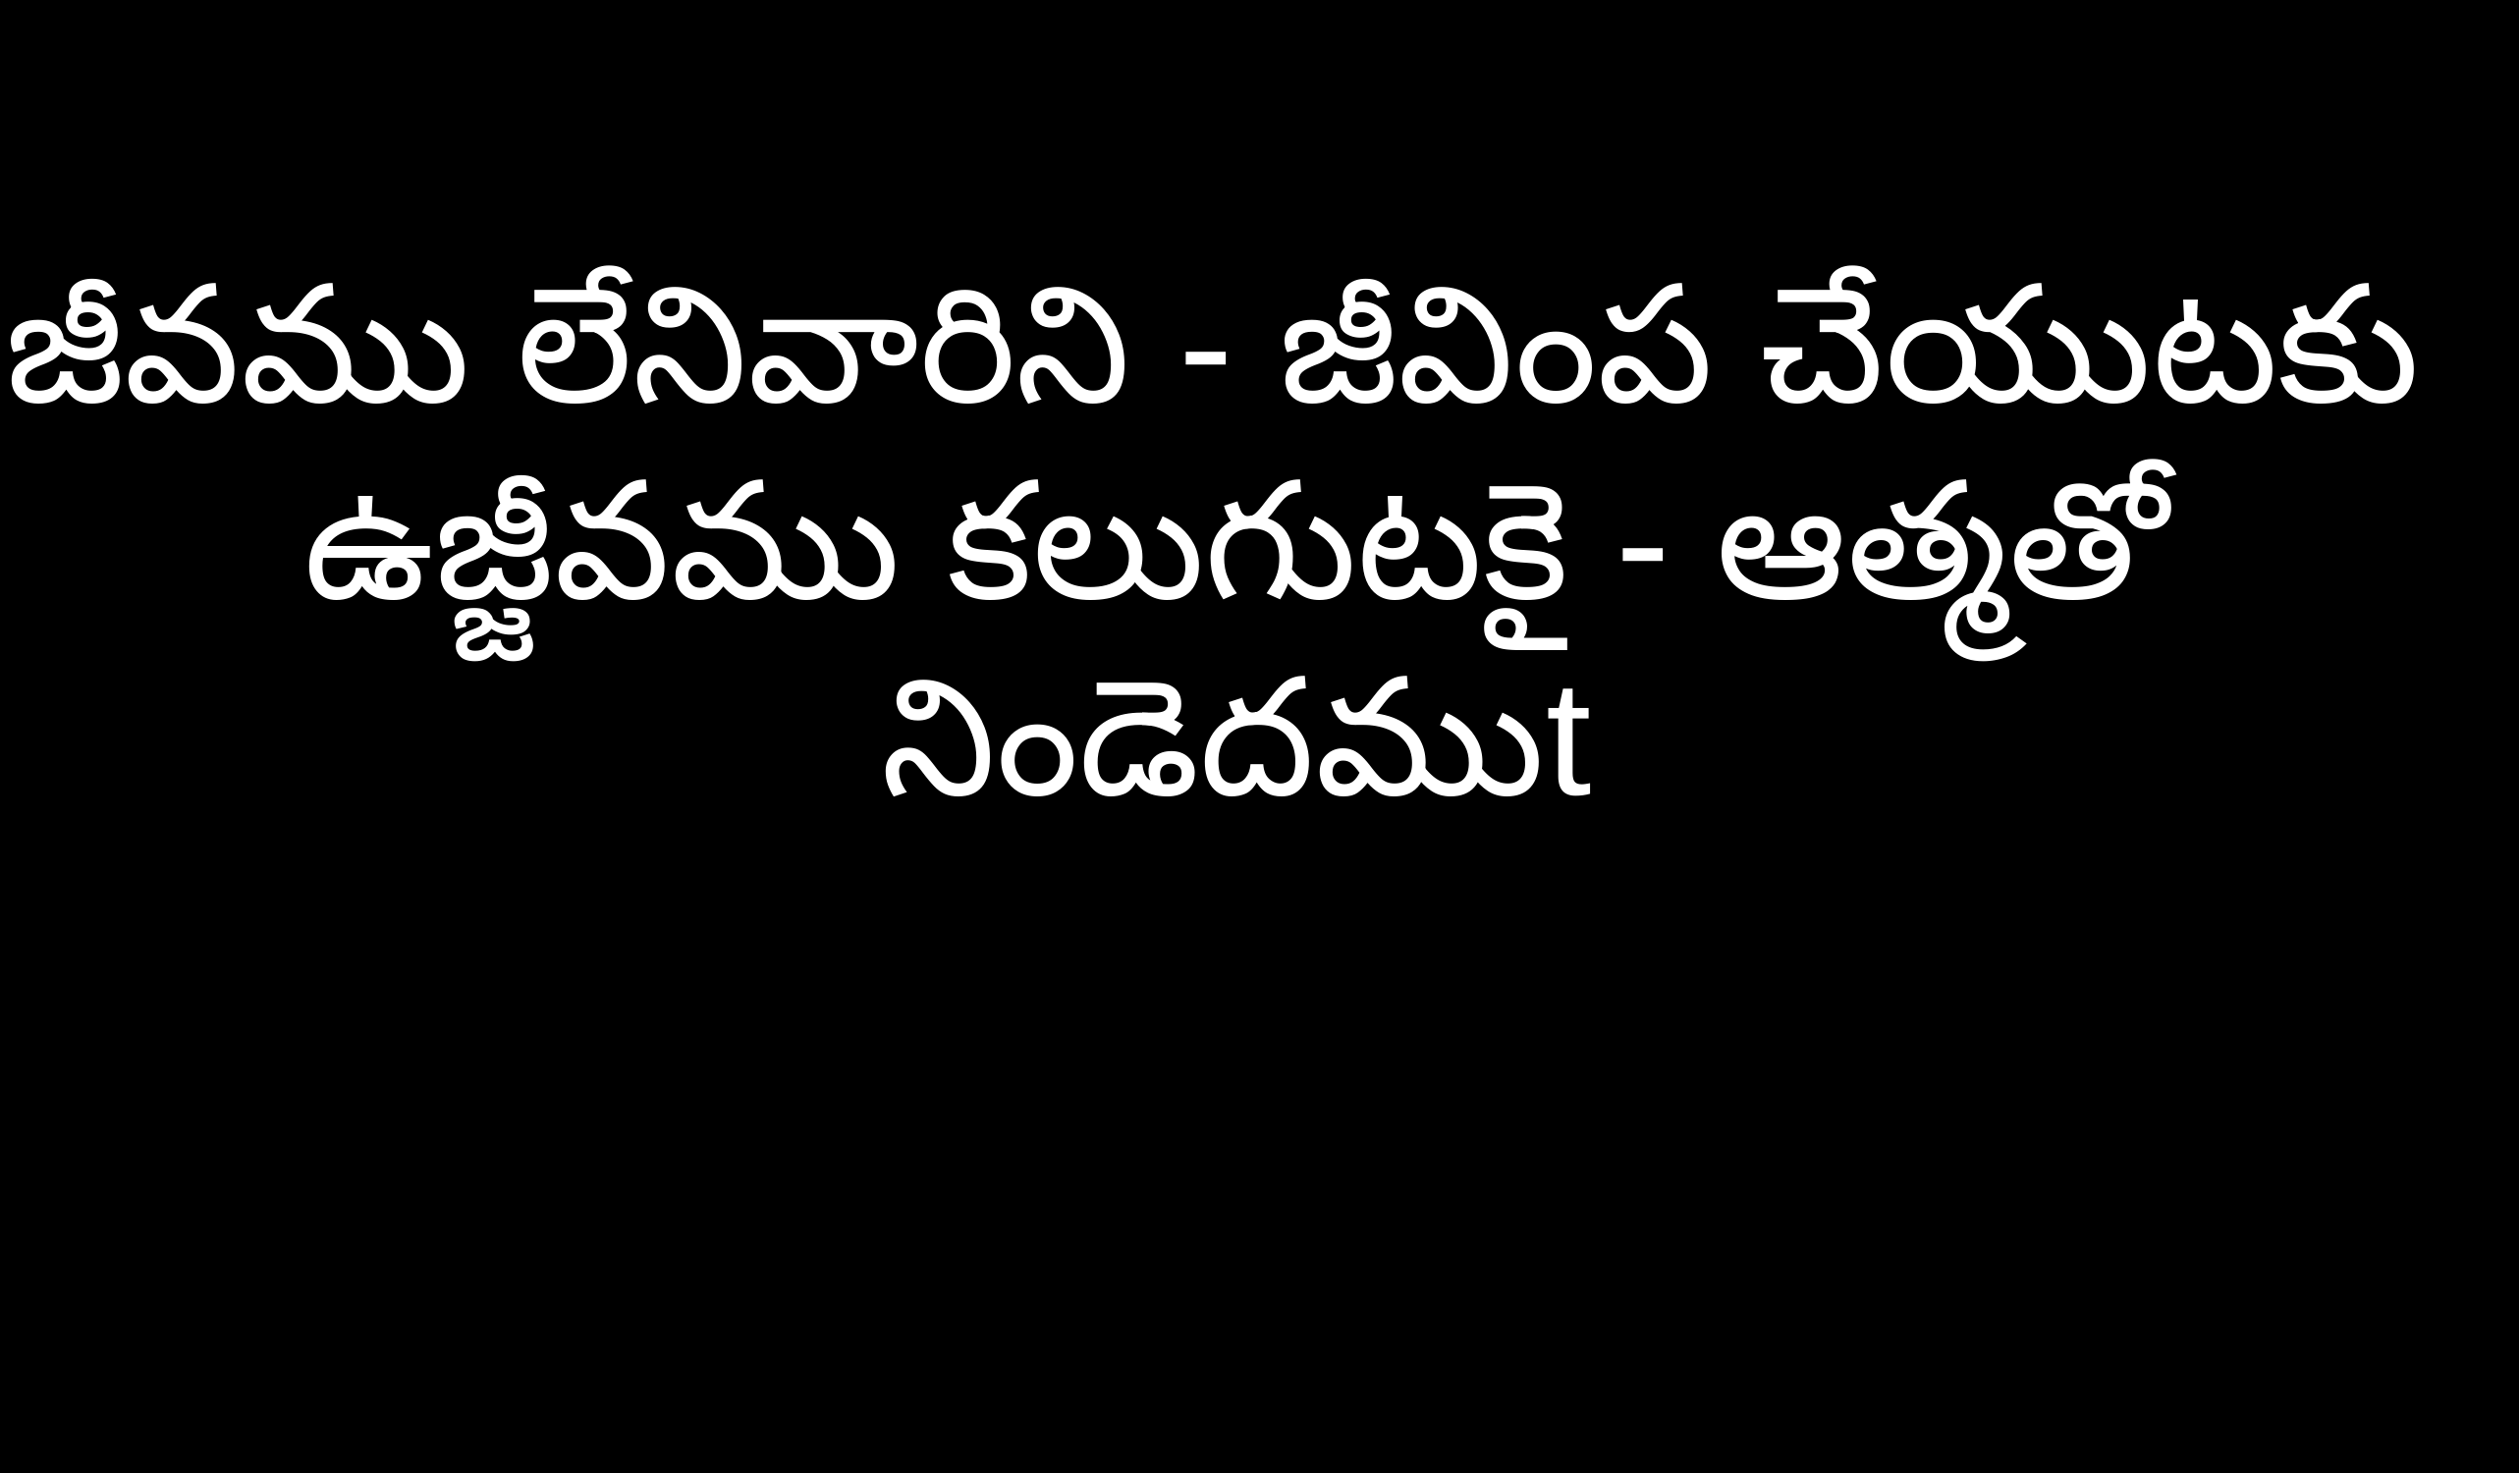

జీవము లేనివారిని - జీవింప చేయుటకు
ఉజ్జీవము కలుగుటకై - ఆత్మతో నిండెదముt